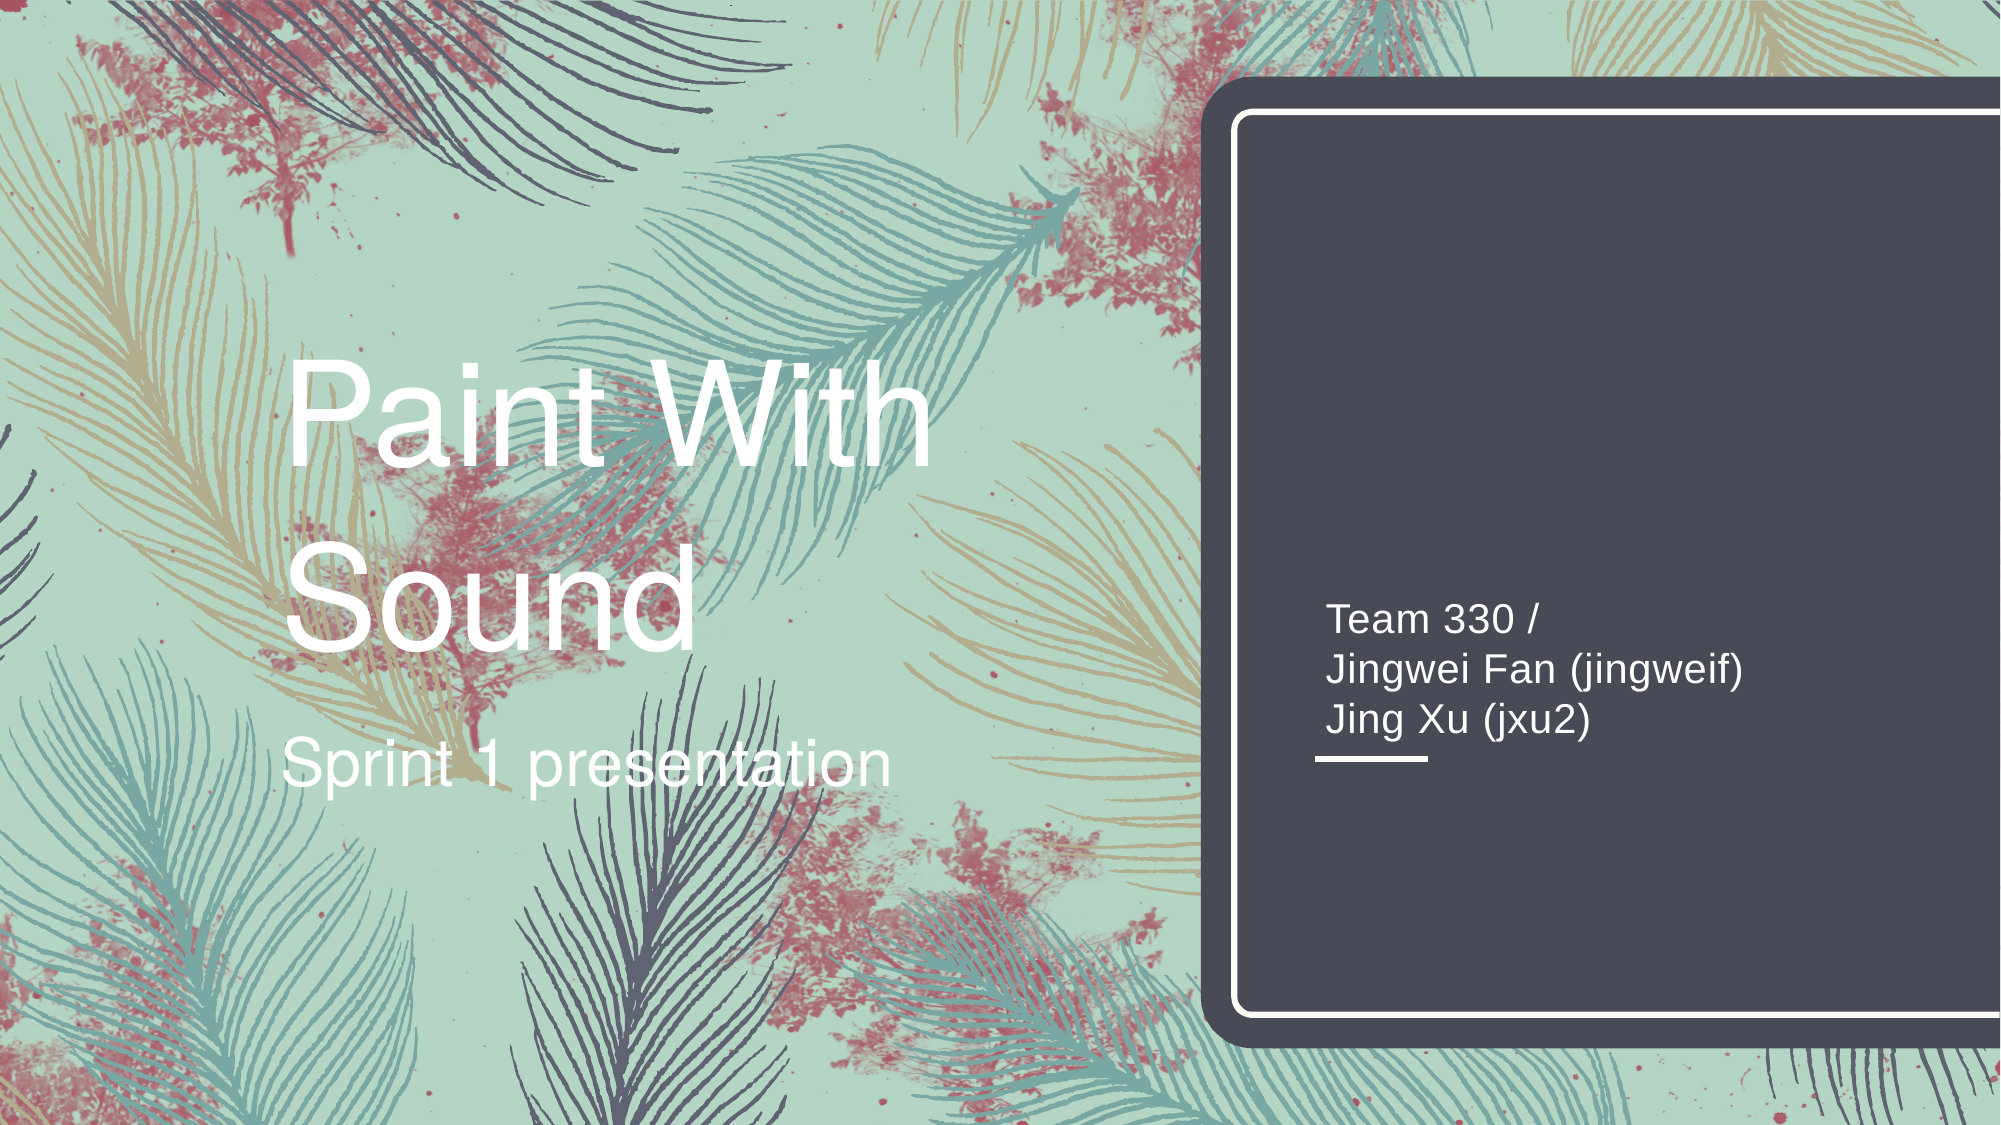

# Paint With Sound
Team 330 /
Jingwei Fan (jingweif)
Jing Xu (jxu2)
Sprint 1 presentation